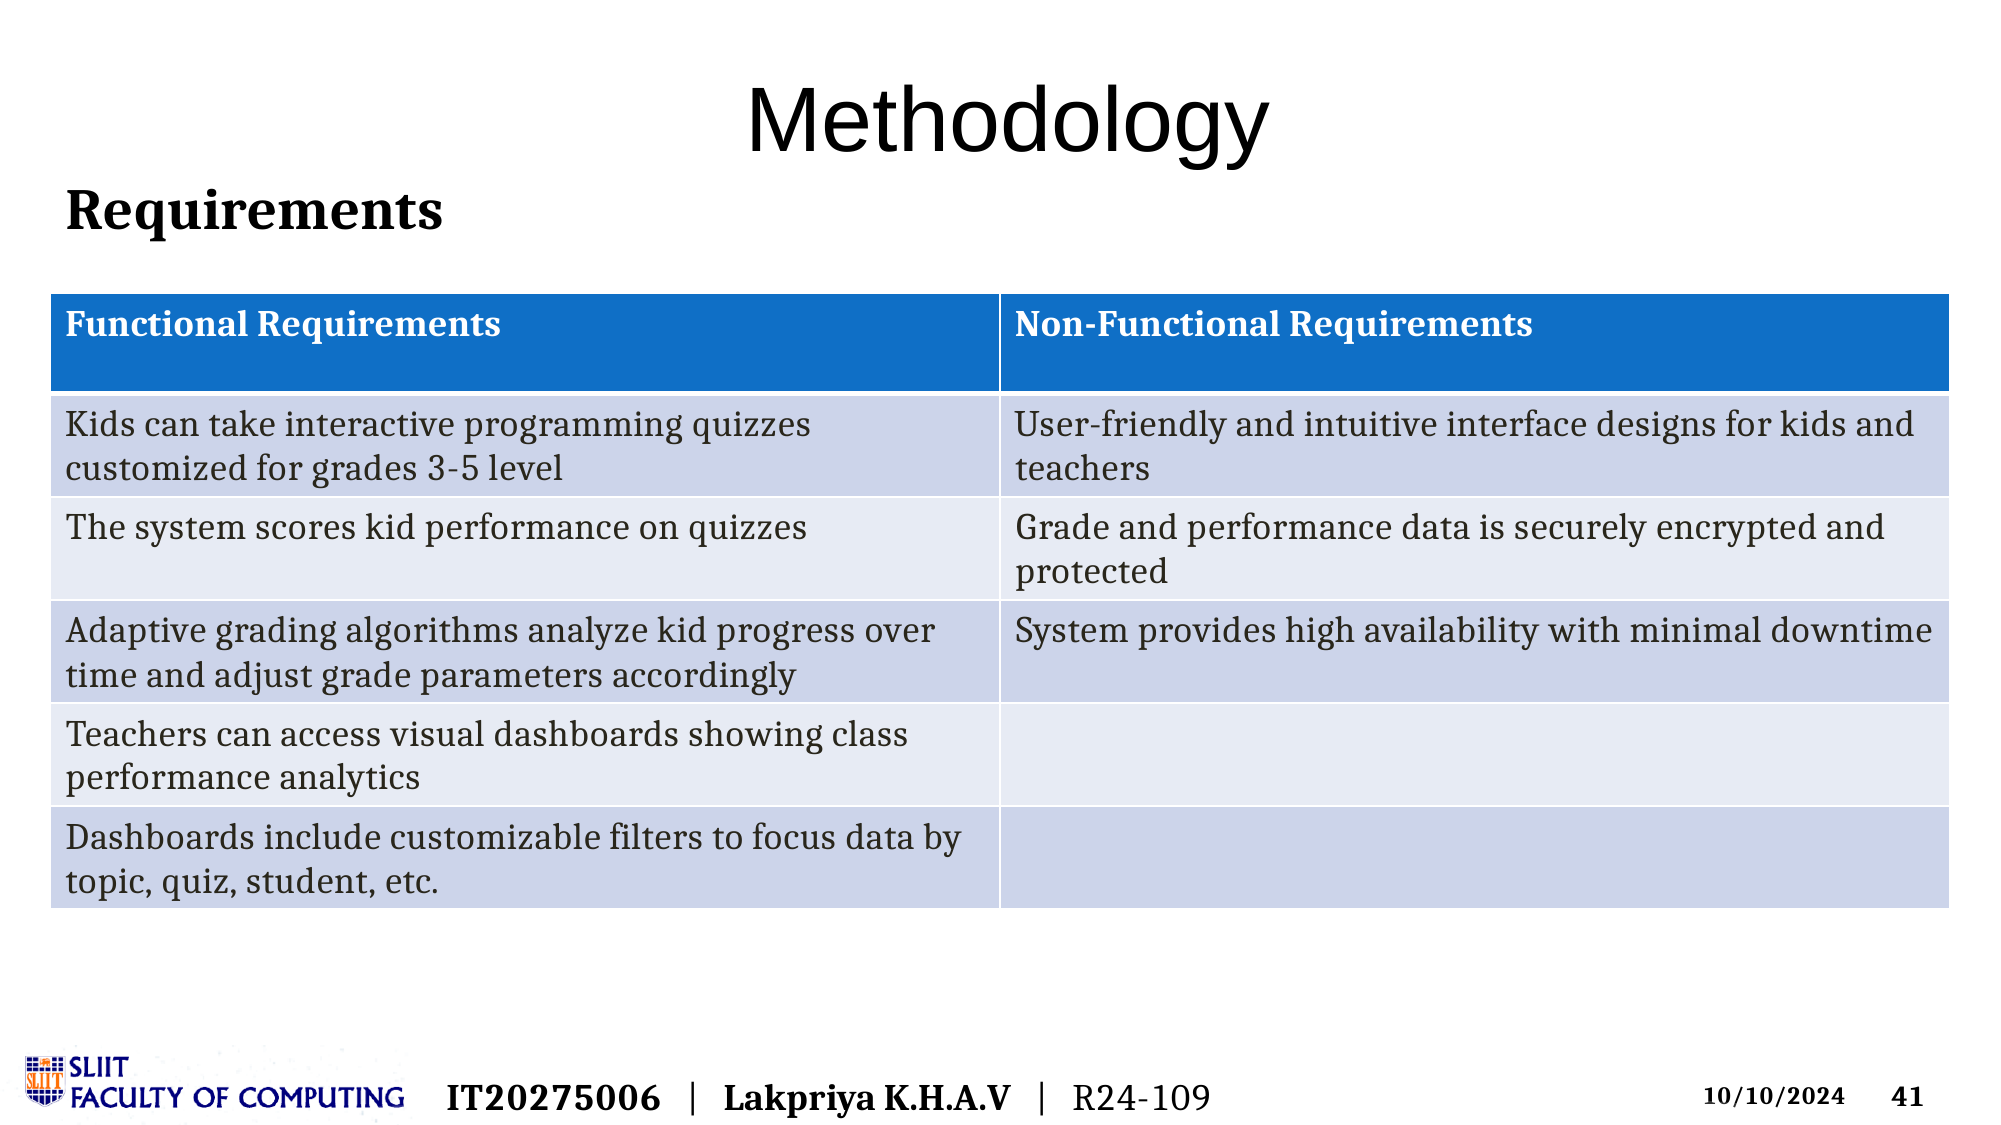

# Methodology
Requirements

| Functional Requirements | Non-Functional Requirements |
| --- | --- |
| Kids can take interactive programming quizzes customized for grades 3-5 level | User-friendly and intuitive interface designs for kids and teachers |
| The system scores kid performance on quizzes | Grade and performance data is securely encrypted and protected |
| Adaptive grading algorithms analyze kid progress over time and adjust grade parameters accordingly | System provides high availability with minimal downtime |
| Teachers can access visual dashboards showing class performance analytics |  |
| Dashboards include customizable filters to focus data by topic, quiz, student, etc. |  |
IT20275006   |   Lakpriya K.H.A.V   |   R24-109